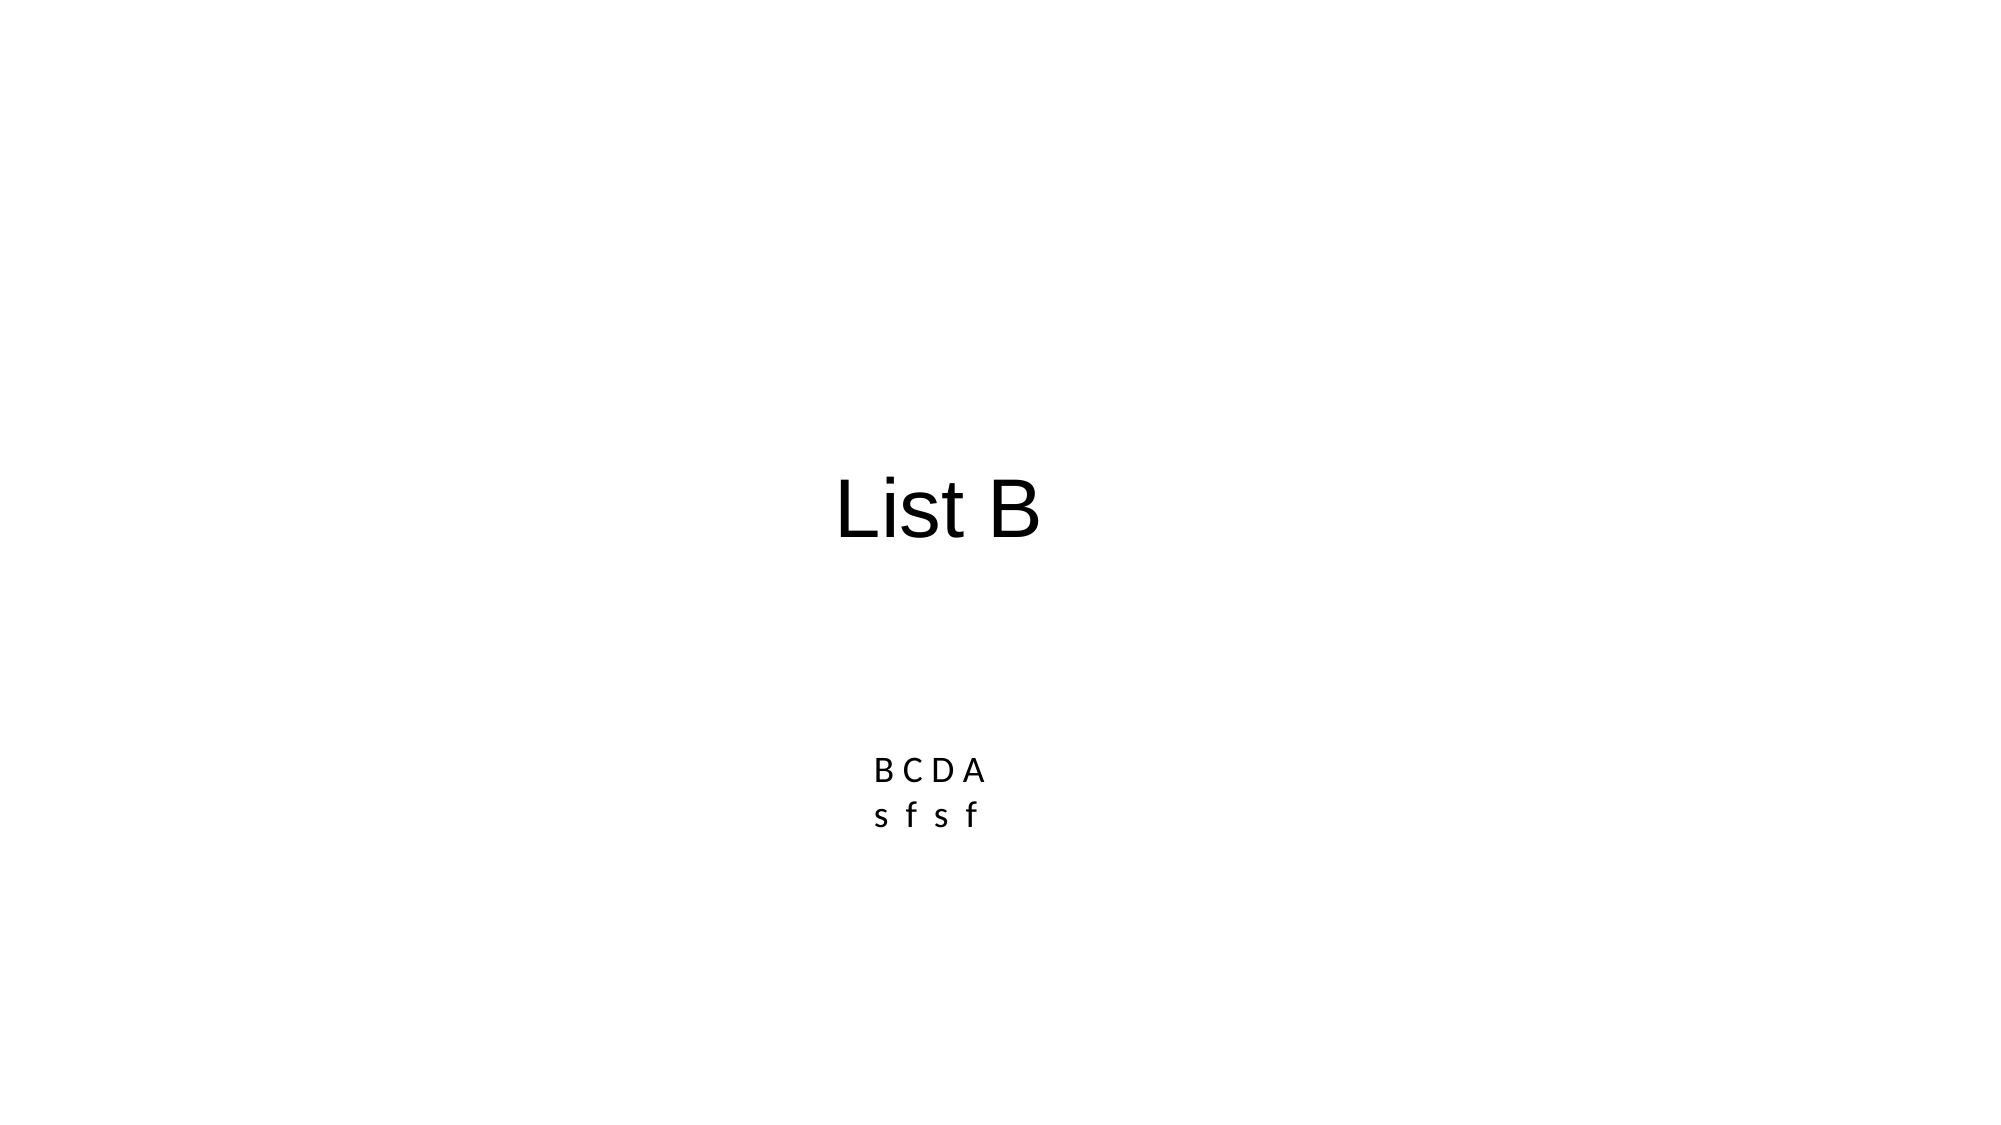

List B
B C D A
s  f  s  f